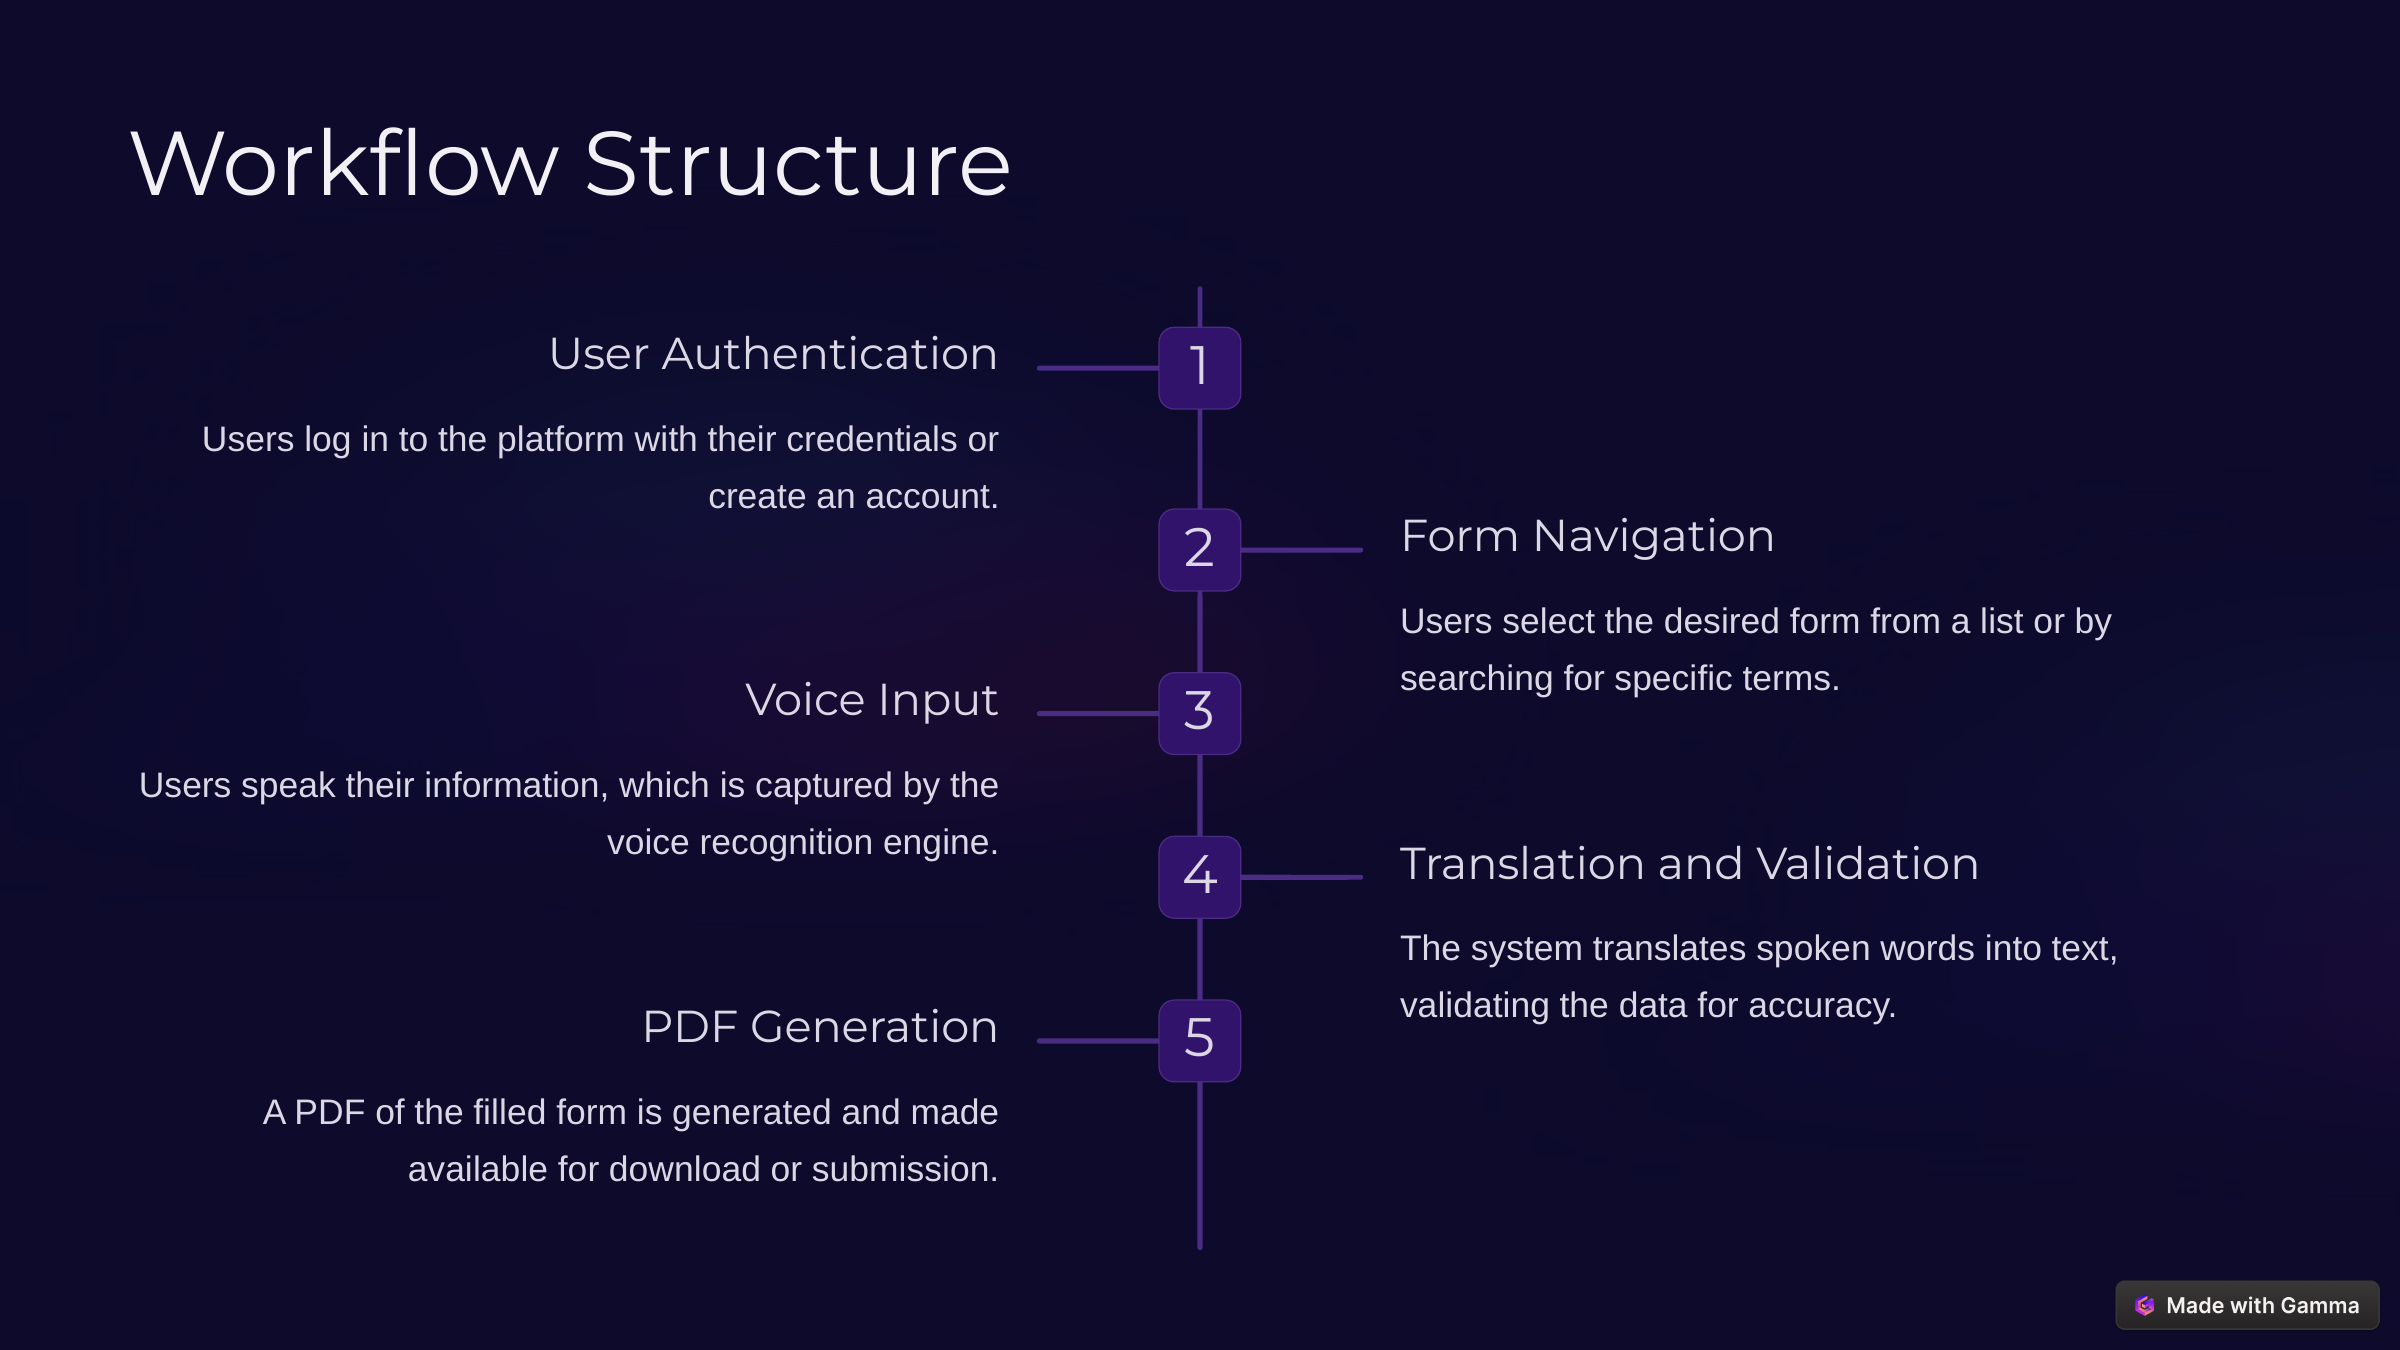

Workflow Structure

User Authentication

1

Users log in to the platform with their credentials or create an account.
Form Navigation

2

Users select the desired form from a list or by searching for specific terms.
Voice Input

3

Users speak their information, which is captured by the voice recognition engine.
Translation and Validation

4

The system translates spoken words into text, validating the data for accuracy.
PDF Generation

5

A PDF of the filled form is generated and made available for download or submission.